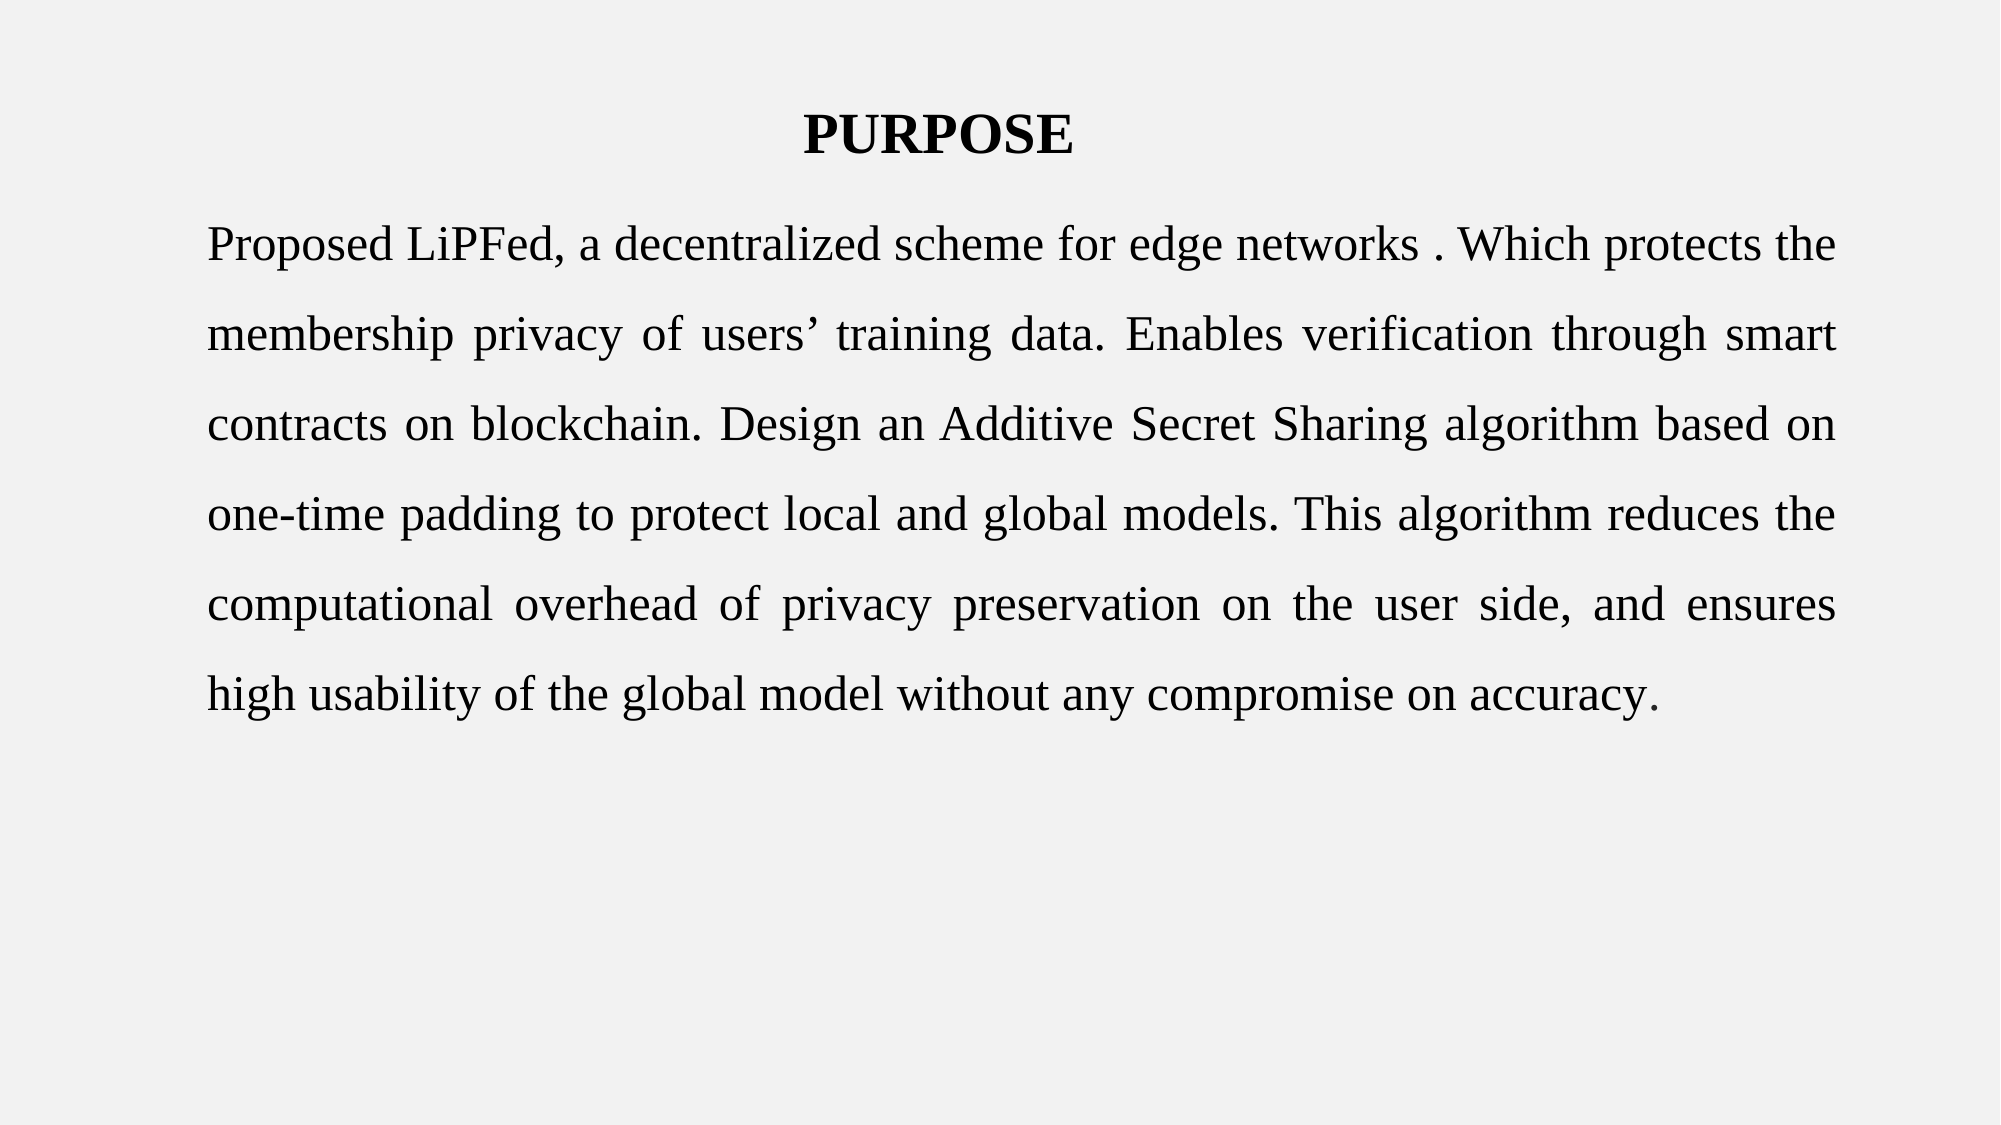

PURPOSE
Proposed LiPFed, a decentralized scheme for edge networks . Which protects the membership privacy of users’ training data. Enables verification through smart contracts on blockchain. Design an Additive Secret Sharing algorithm based on one-time padding to protect local and global models. This algorithm reduces the computational overhead of privacy preservation on the user side, and ensures high usability of the global model without any compromise on accuracy.